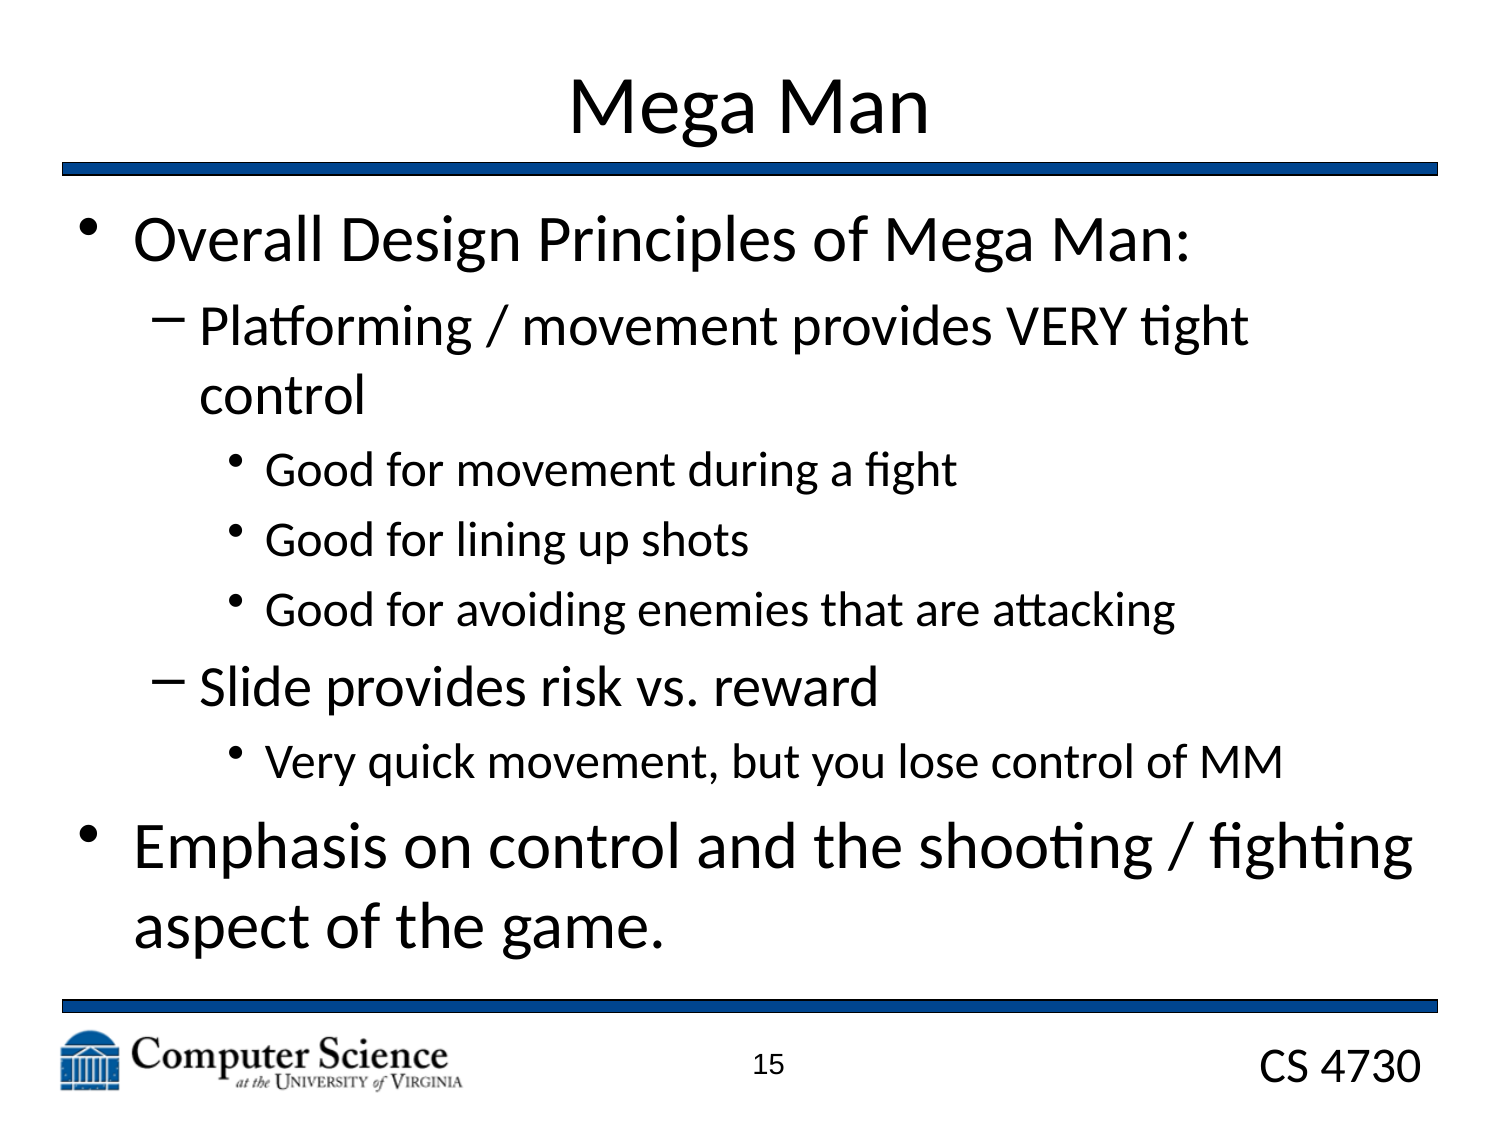

# Mega Man
Overall Design Principles of Mega Man:
Platforming / movement provides VERY tight control
Good for movement during a fight
Good for lining up shots
Good for avoiding enemies that are attacking
Slide provides risk vs. reward
Very quick movement, but you lose control of MM
Emphasis on control and the shooting / fighting aspect of the game.

15